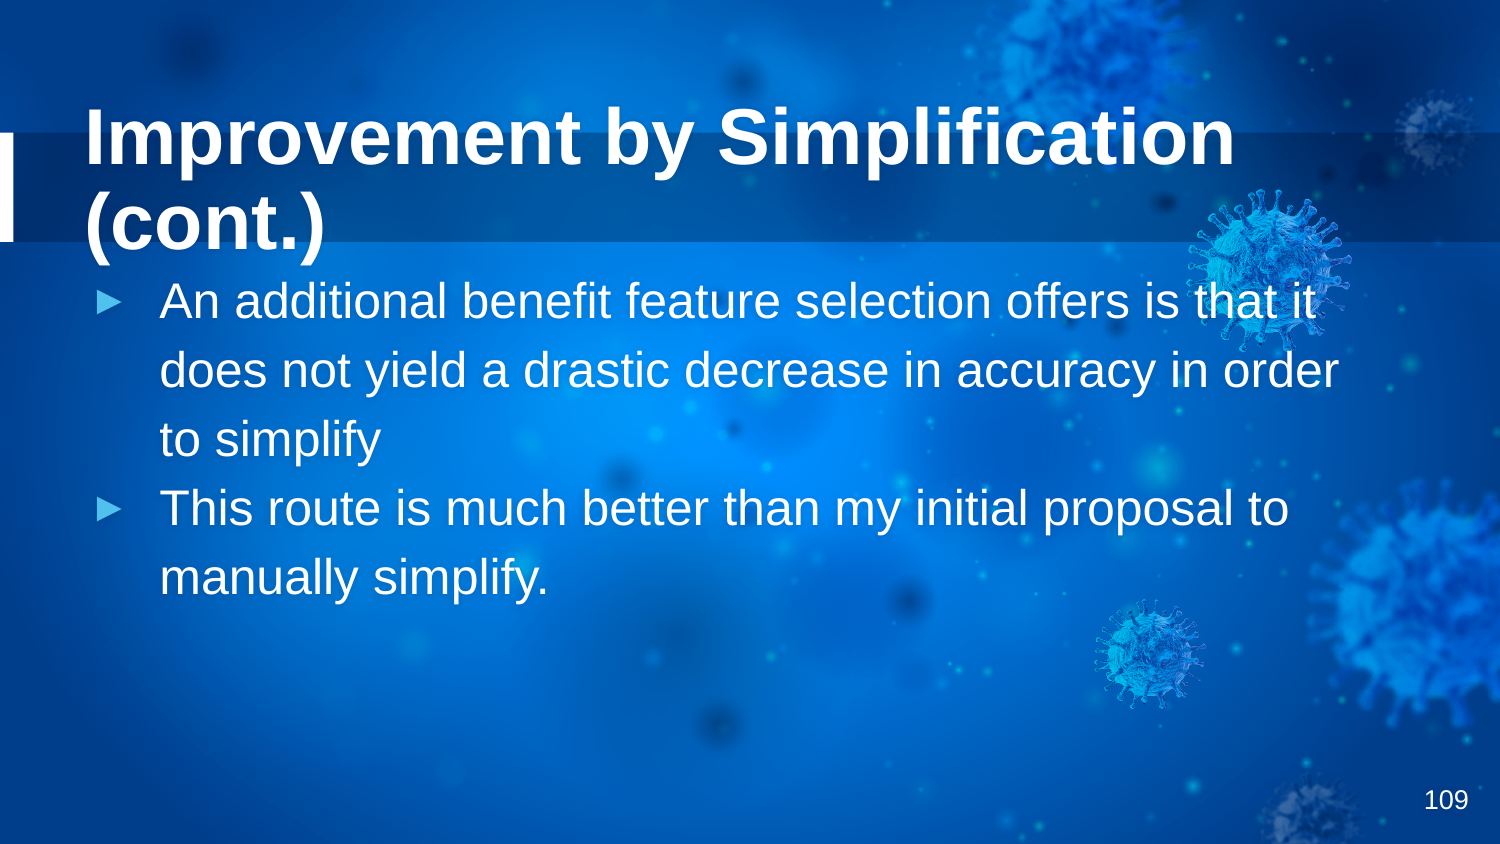

# Improvement by Simplification (cont.)
An additional benefit feature selection offers is that it does not yield a drastic decrease in accuracy in order to simplify
This route is much better than my initial proposal to manually simplify.
109